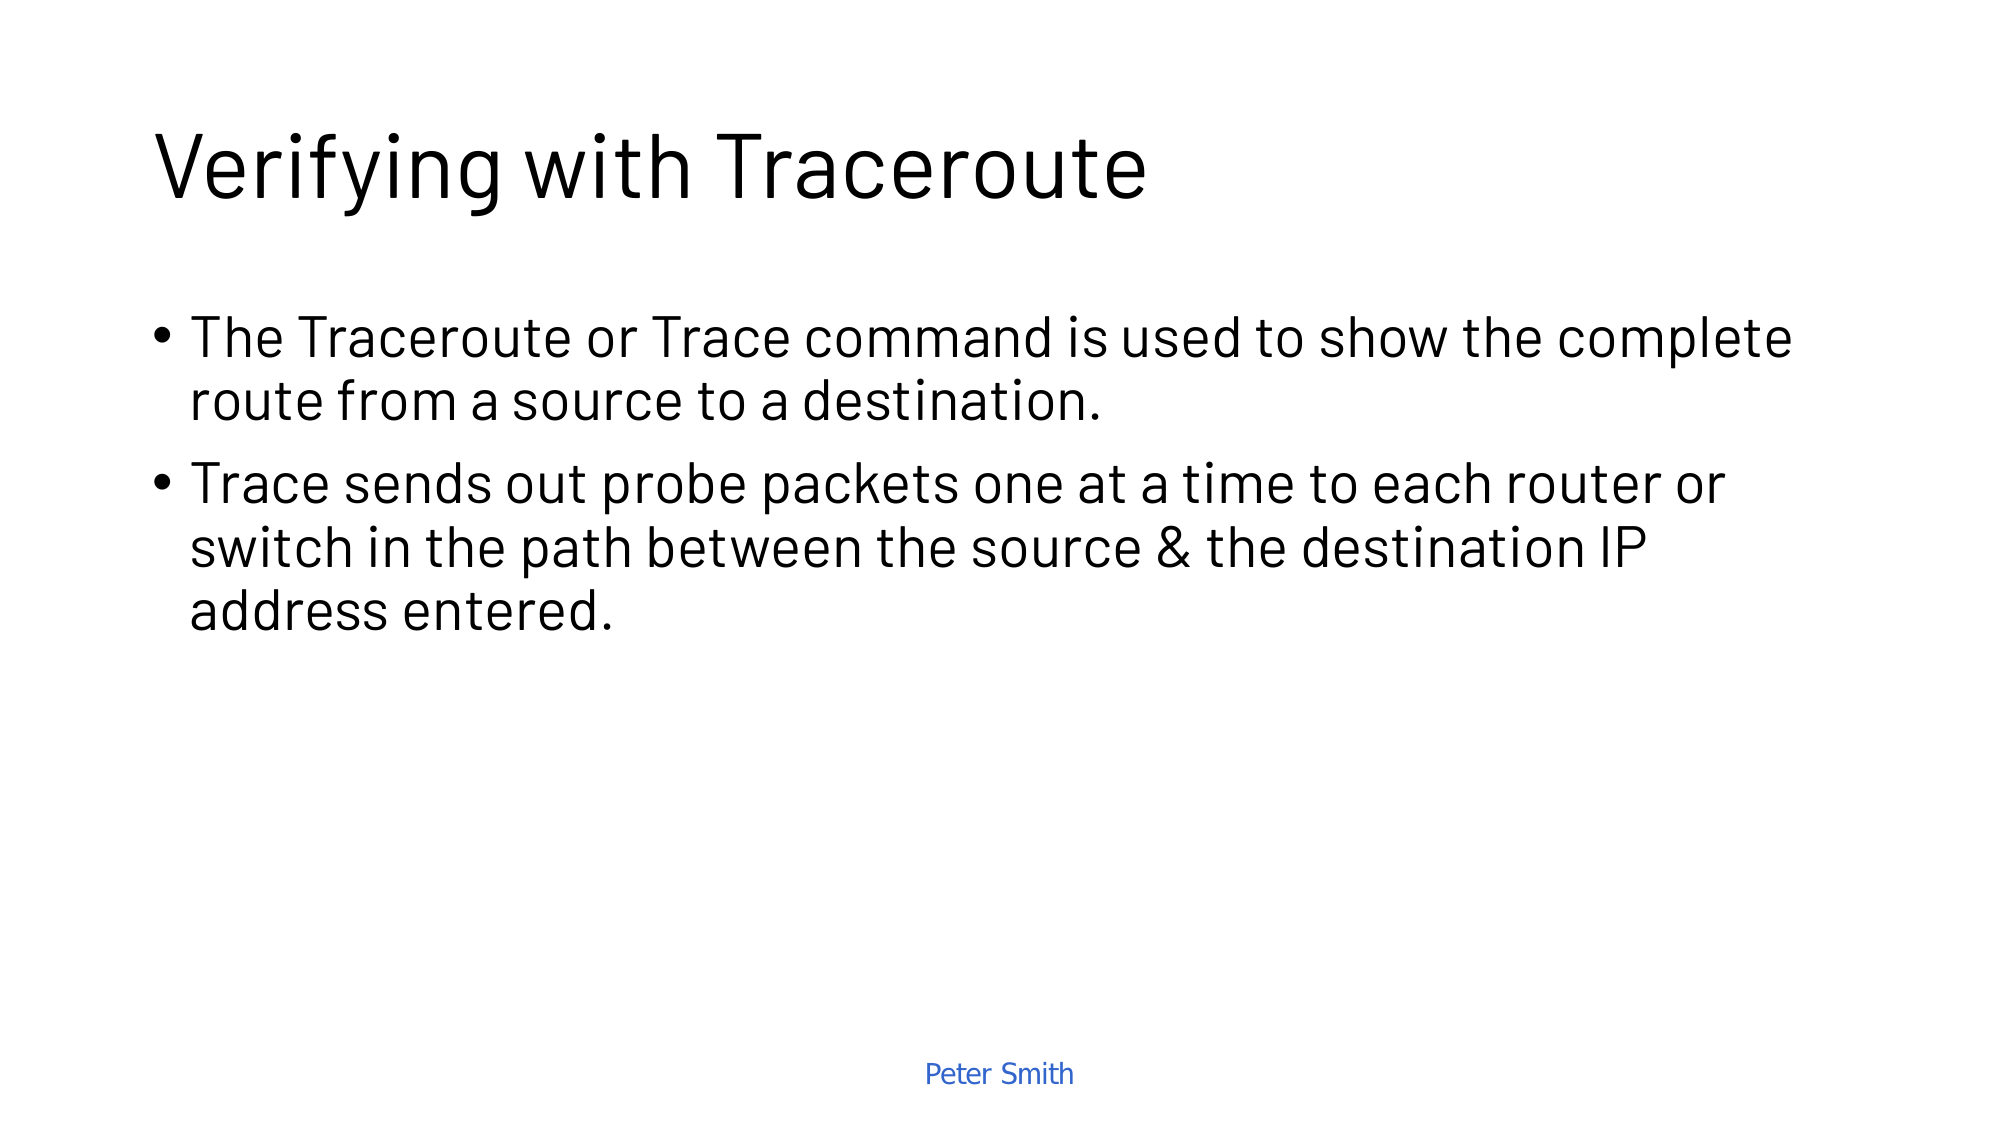

# Verifying with Traceroute
The Traceroute or Trace command is used to show the complete route from a source to a destination.
Trace sends out probe packets one at a time to each router or switch in the path between the source & the destination IP address entered.
Peter Smith
99